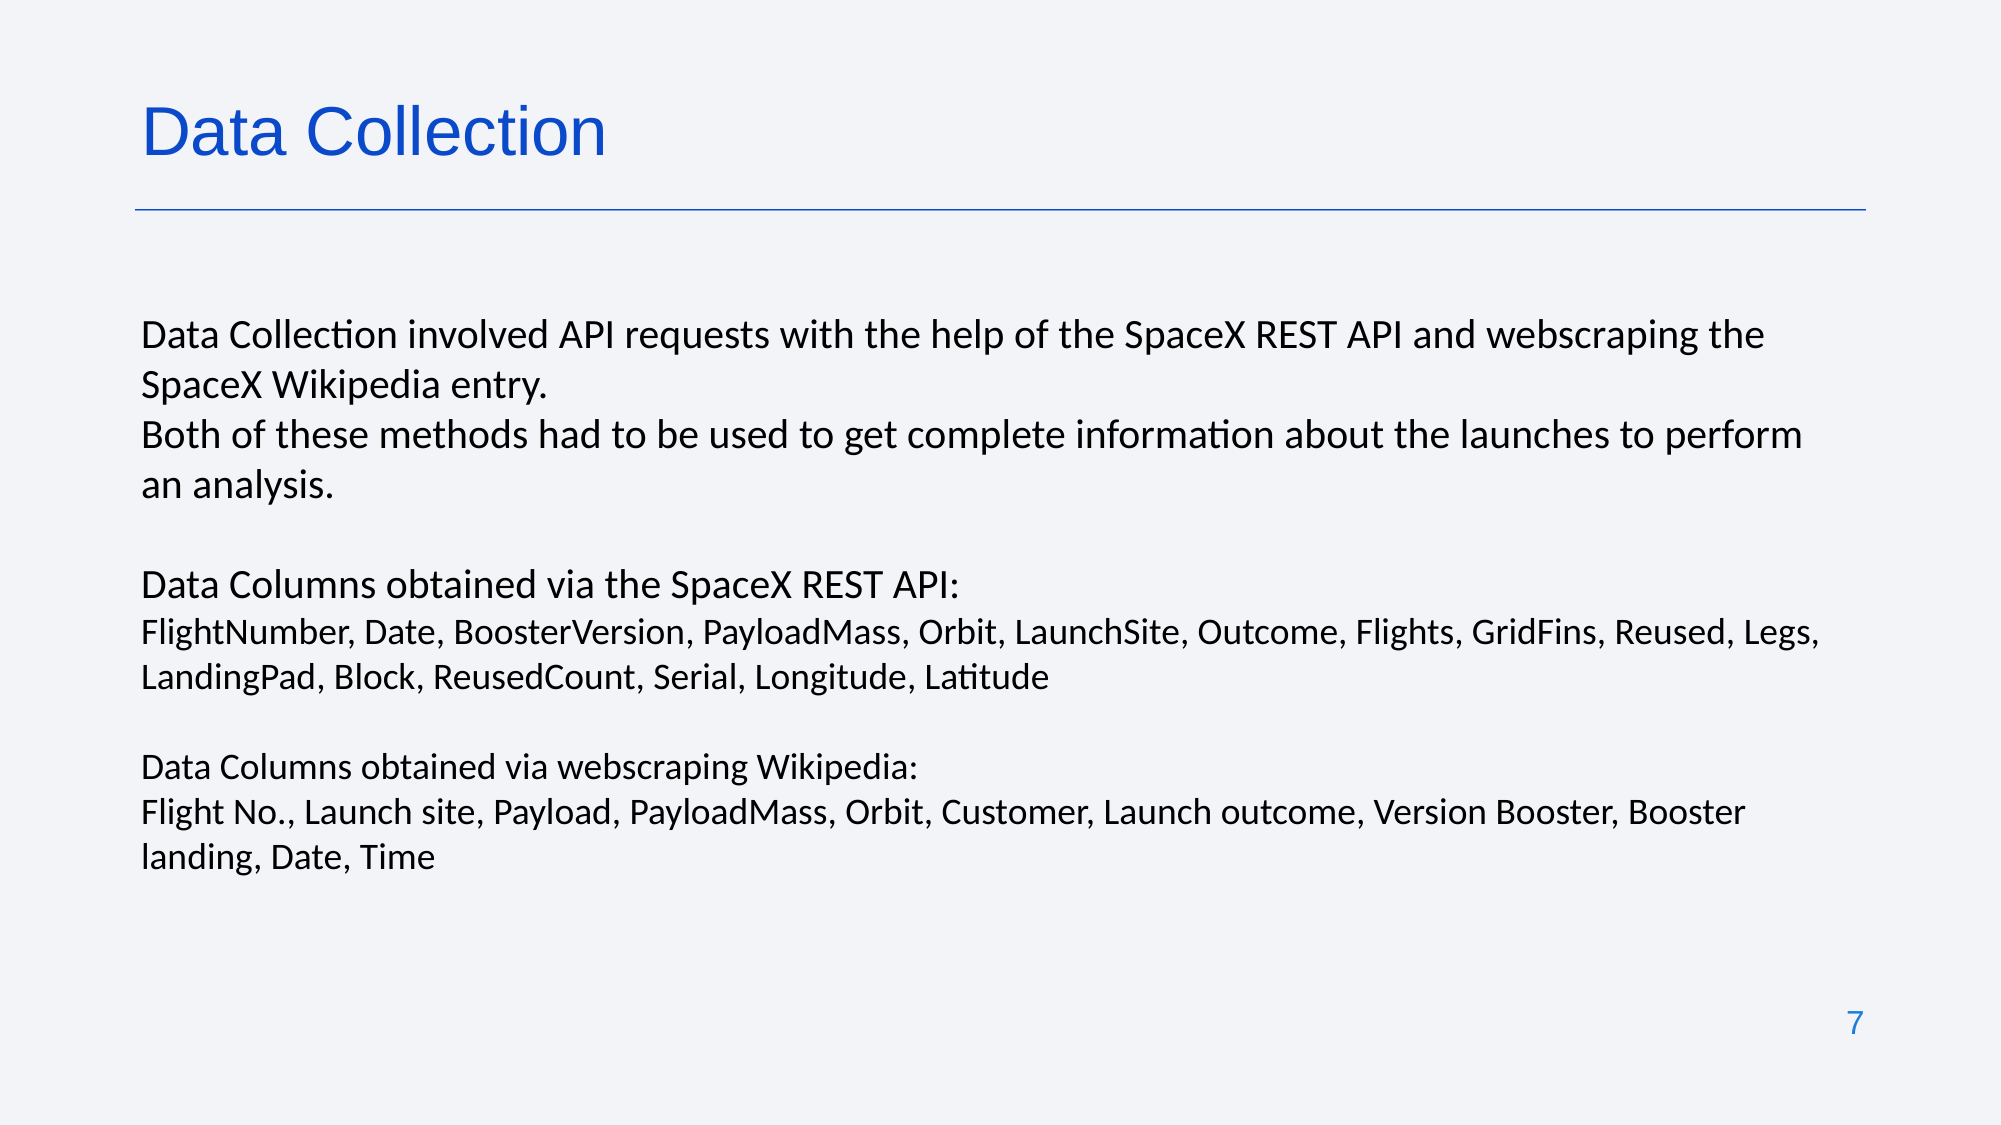

Data Collection
Data Collection involved API requests with the help of the SpaceX REST API and webscraping the SpaceX Wikipedia entry.
Both of these methods had to be used to get complete information about the launches to perform an analysis.

Data Columns obtained via the SpaceX REST API:
FlightNumber, Date, BoosterVersion, PayloadMass, Orbit, LaunchSite, Outcome, Flights, GridFins, Reused, Legs, LandingPad, Block, ReusedCount, Serial, Longitude, Latitude

Data Columns obtained via webscraping Wikipedia:
Flight No., Launch site, Payload, PayloadMass, Orbit, Customer, Launch outcome, Version Booster, Booster landing, Date, Time

7